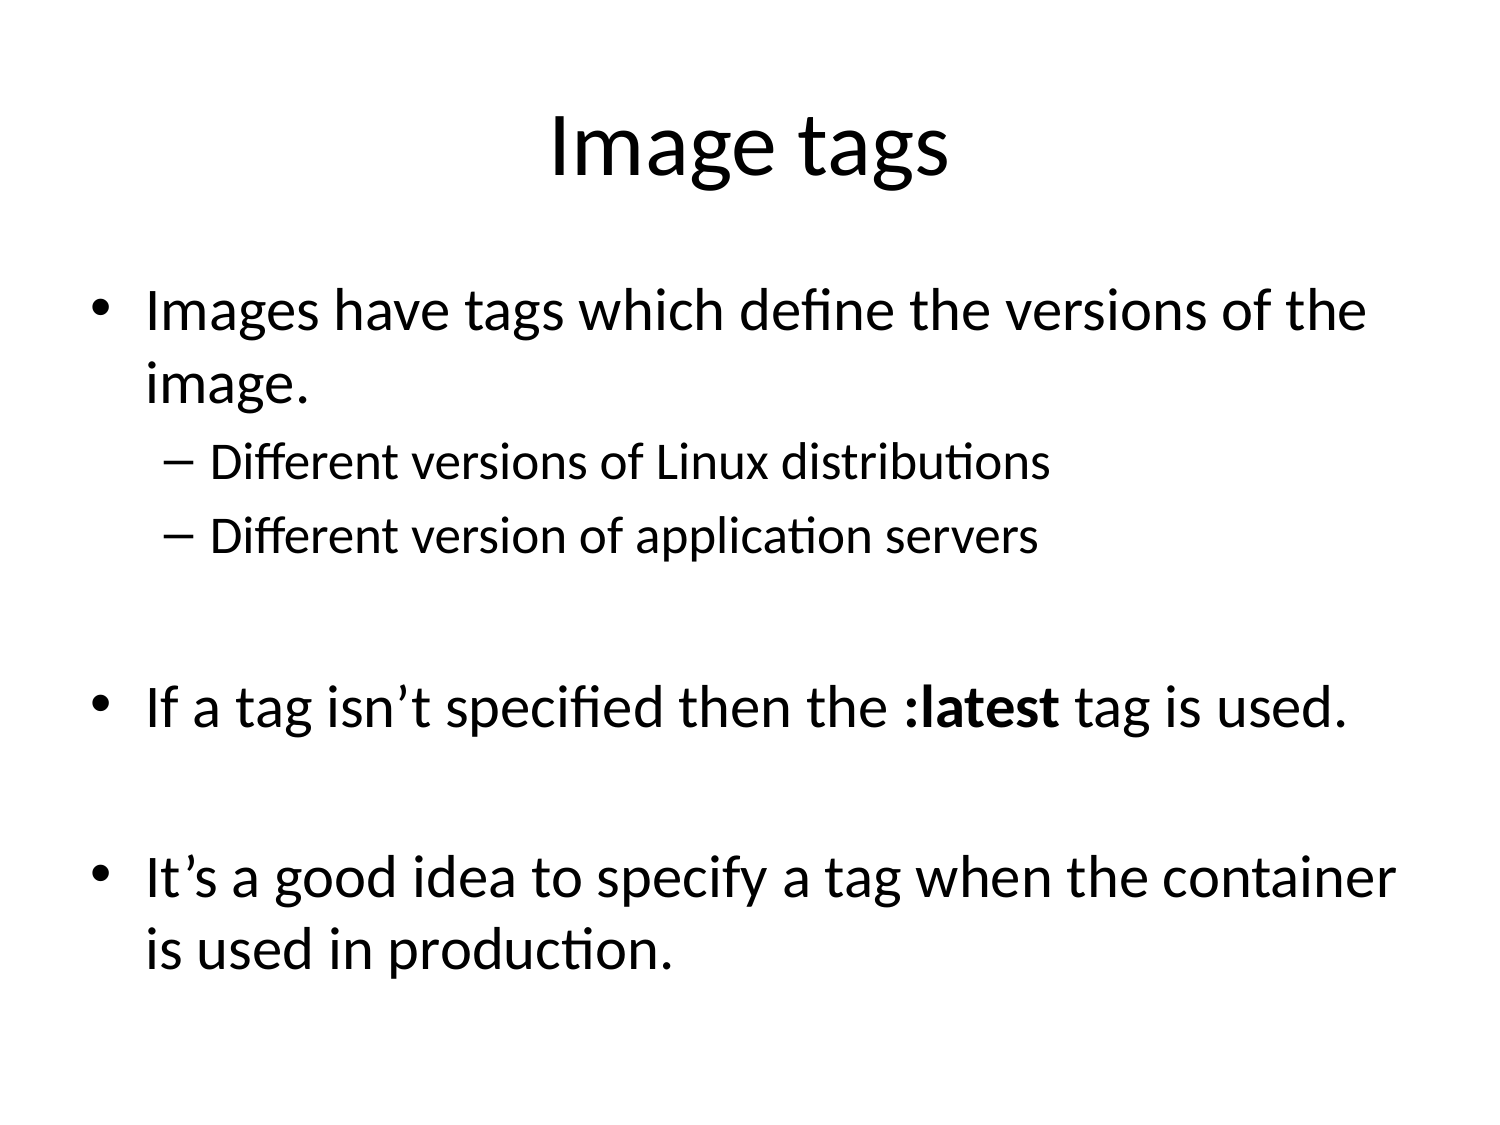

# Image tags
Images have tags which define the versions of the image.
Different versions of Linux distributions
Different version of application servers

If a tag isn’t specified then the :latest tag is used.

It’s a good idea to specify a tag when the container is used in production.